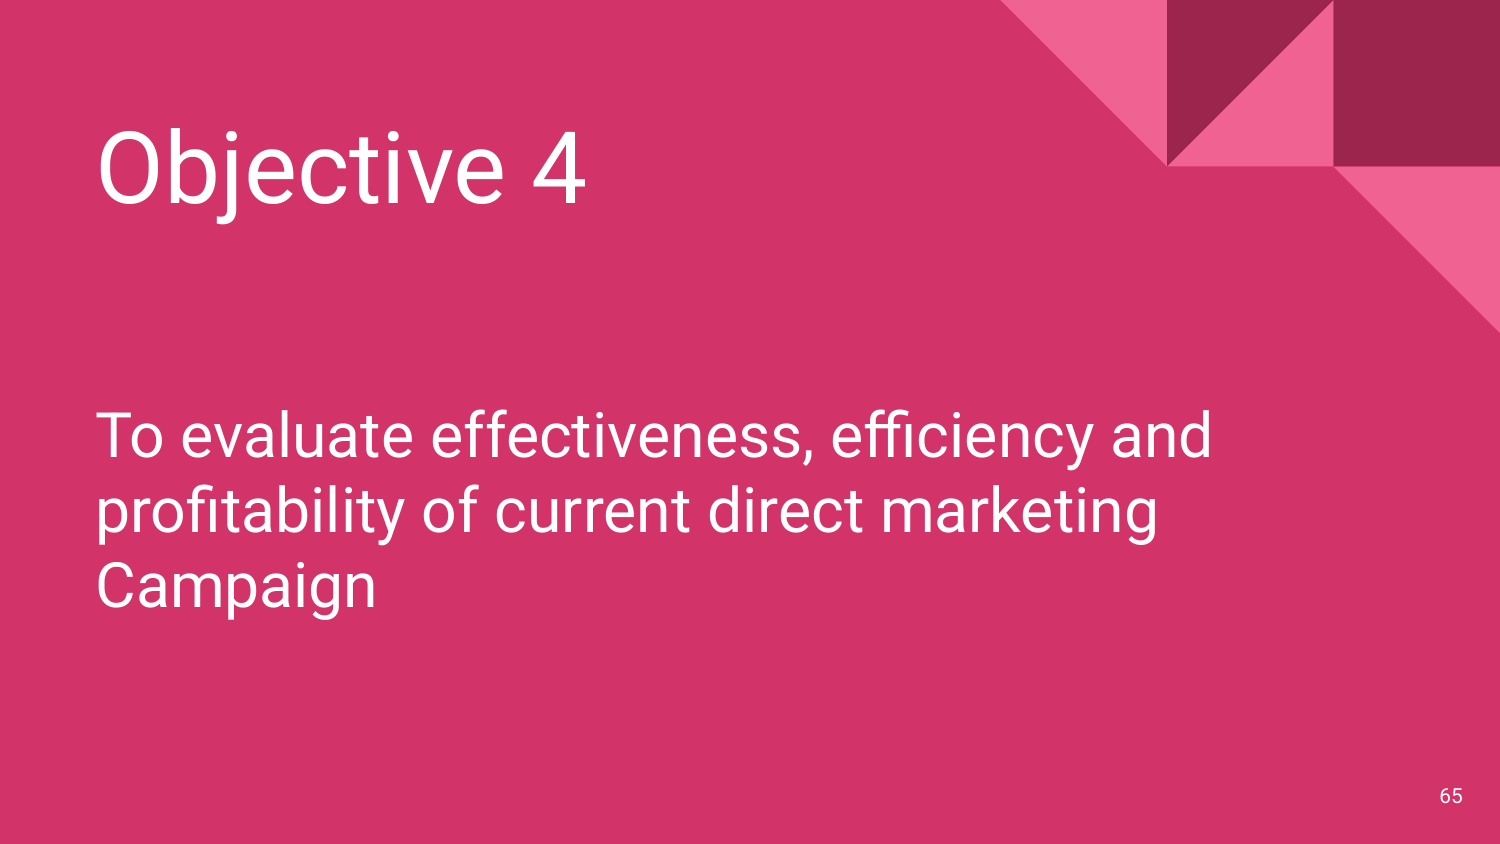

# Objective 4
To evaluate effectiveness, efficiency and profitability of current direct marketing Campaign
65